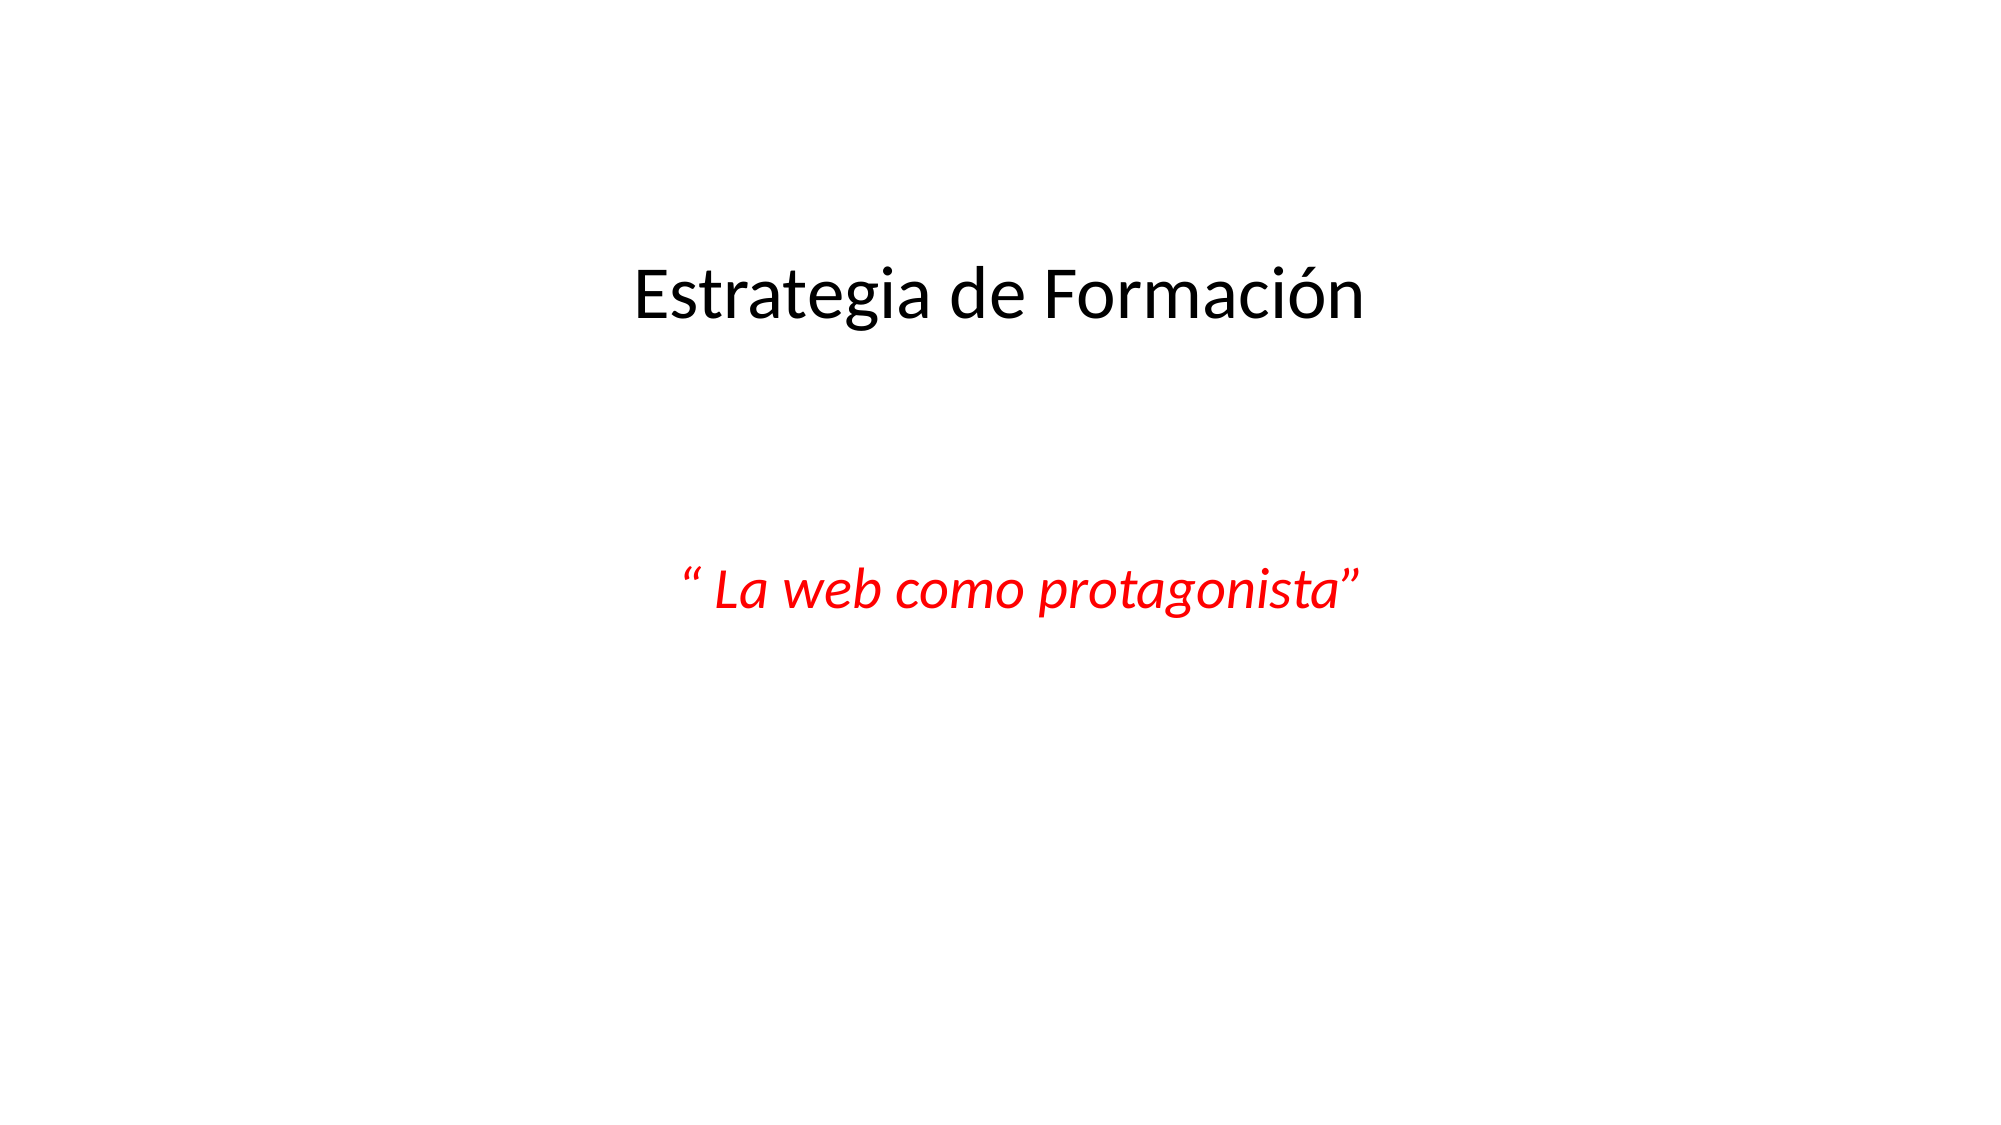

# Estrategia de Formación
“ La web como protagonista”